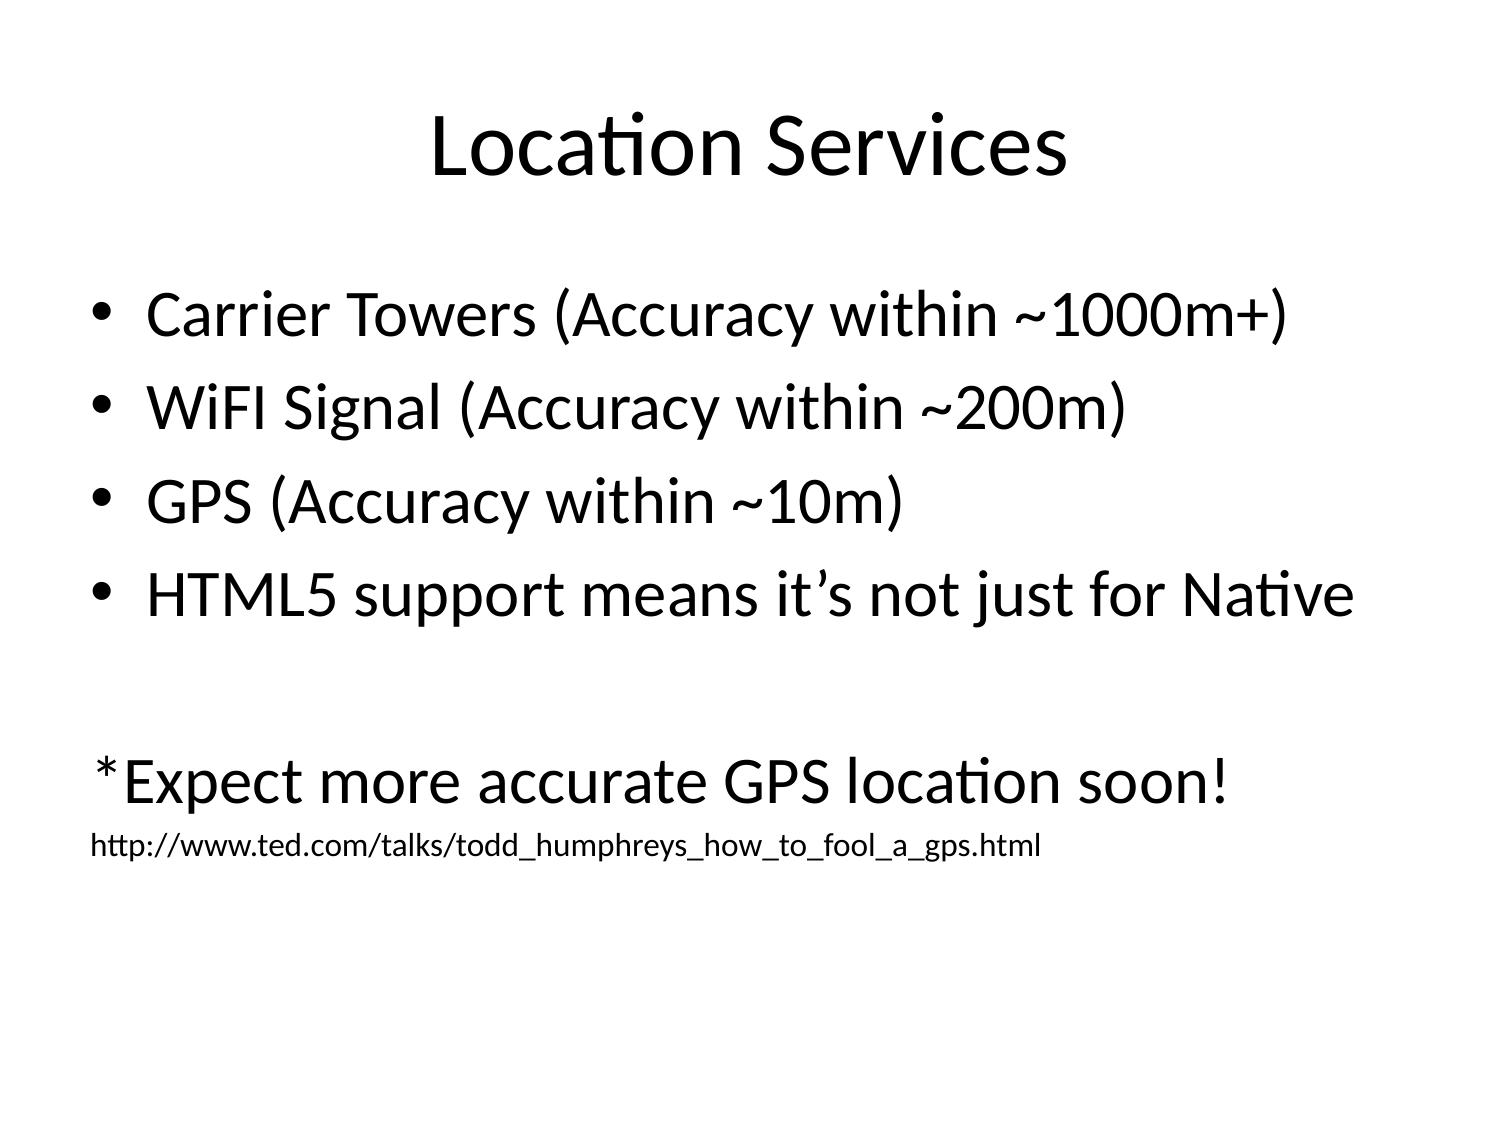

# Location Services
Carrier Towers (Accuracy within ~1000m+)
WiFI Signal (Accuracy within ~200m)
GPS (Accuracy within ~10m)
HTML5 support means it’s not just for Native

*Expect more accurate GPS location soon!
http://www.ted.com/talks/todd_humphreys_how_to_fool_a_gps.html